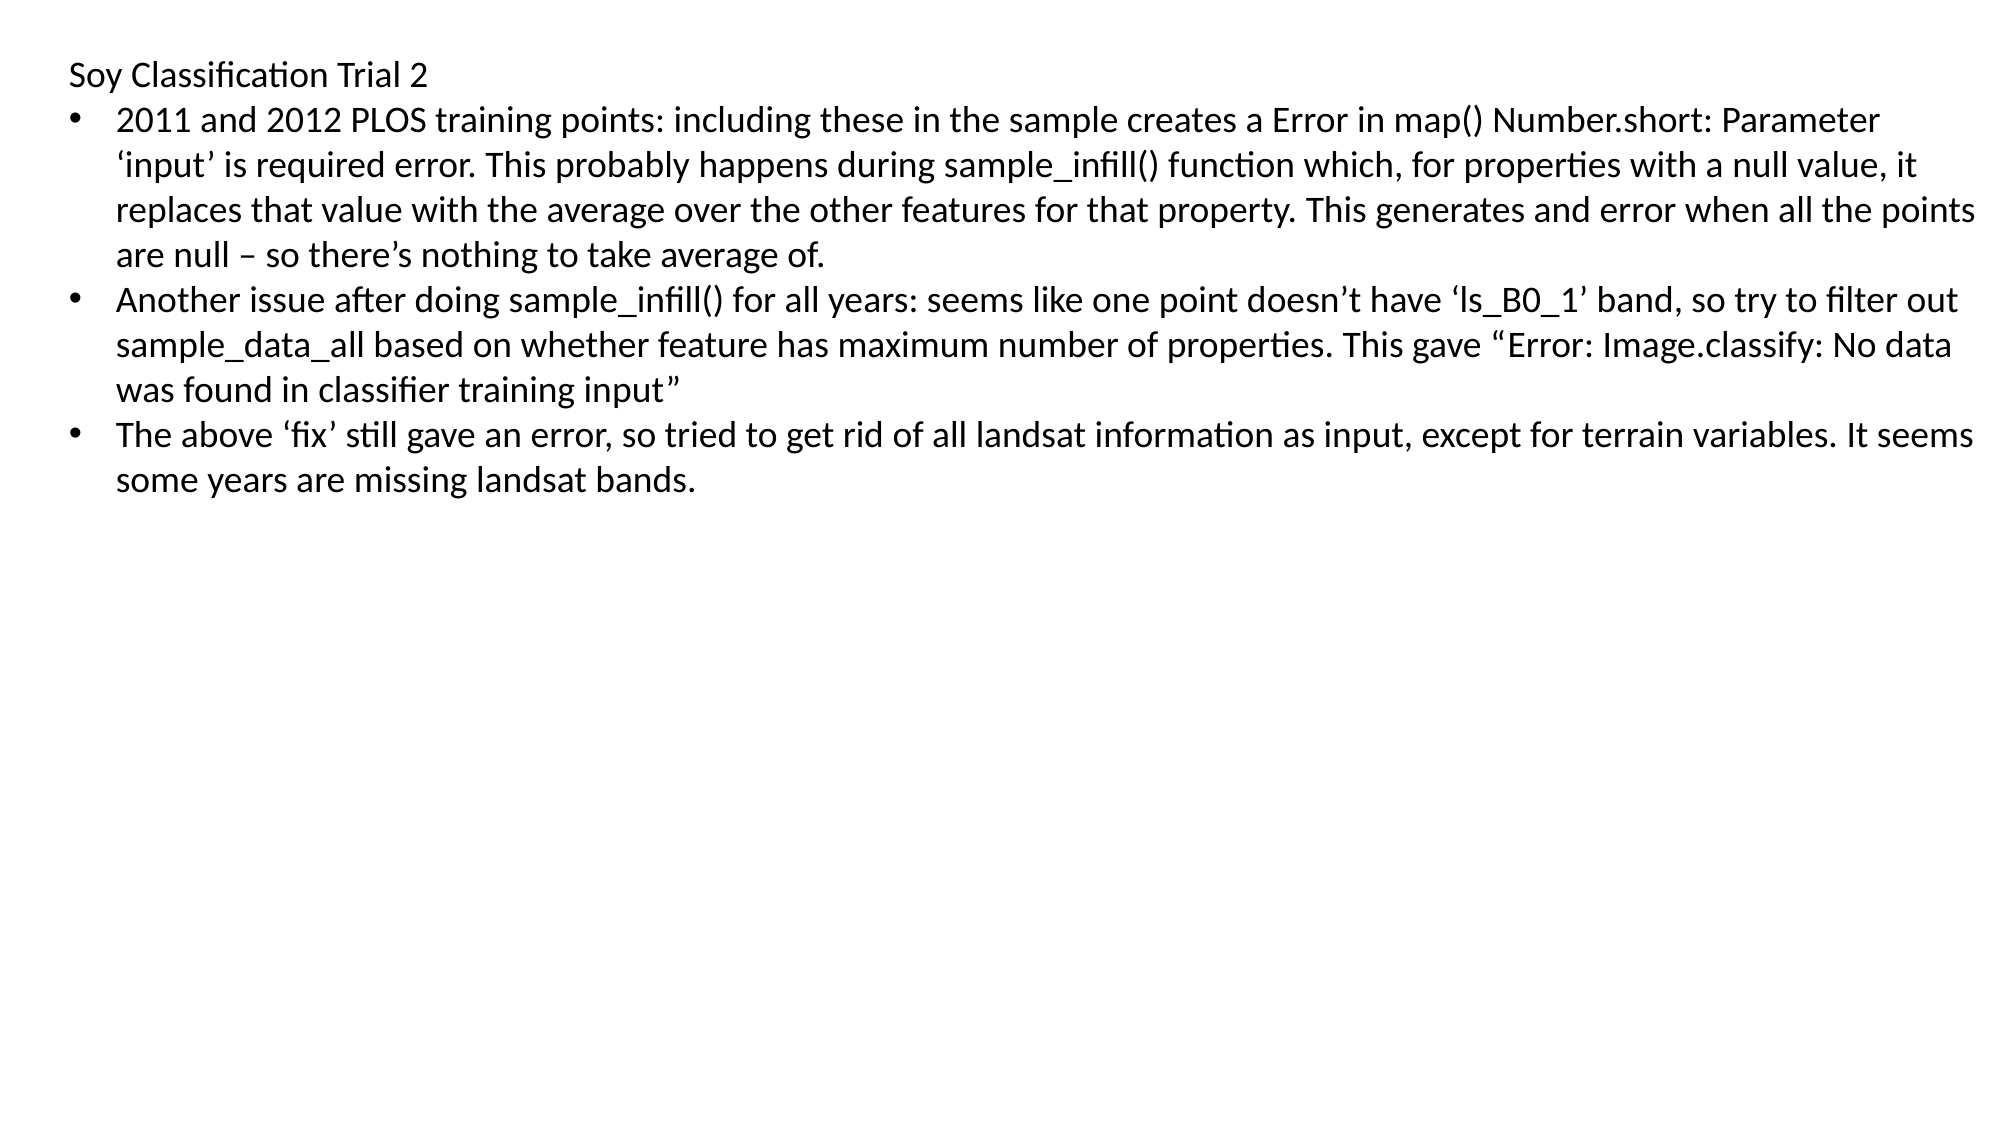

Soy Classification Trial 2
2011 and 2012 PLOS training points: including these in the sample creates a Error in map() Number.short: Parameter ‘input’ is required error. This probably happens during sample_infill() function which, for properties with a null value, it replaces that value with the average over the other features for that property. This generates and error when all the points are null – so there’s nothing to take average of.
Another issue after doing sample_infill() for all years: seems like one point doesn’t have ‘ls_B0_1’ band, so try to filter out sample_data_all based on whether feature has maximum number of properties. This gave “Error: Image.classify: No data was found in classifier training input”
The above ‘fix’ still gave an error, so tried to get rid of all landsat information as input, except for terrain variables. It seems some years are missing landsat bands.